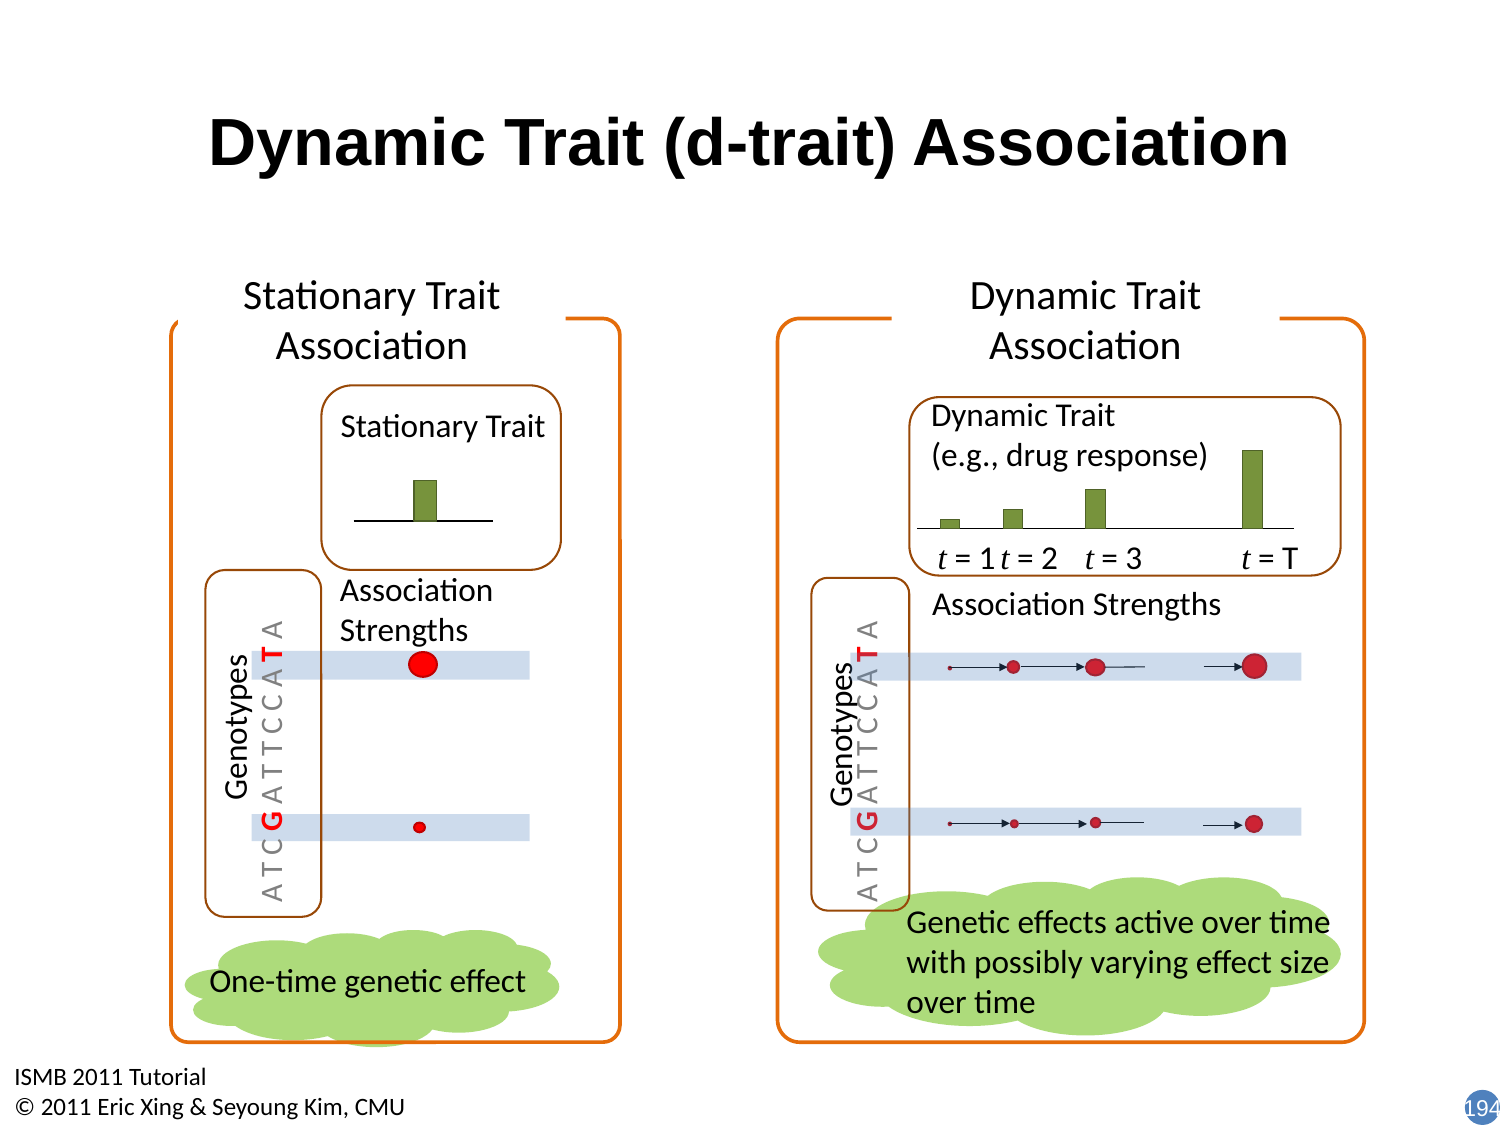

# Dynamic Trait (d-trait) Association
Stationary Trait Association
Dynamic Trait Association

Stationary Trait

Association Strengths

A T C G A T T C C A T A

Genotypes

Dynamic Trait
(e.g., drug response)

t = 1
t = 2
t = 3
t = T
Association Strengths

A T C G A T T C C A T A

Genotypes

Genetic effects active over time with possibly varying effect size over time

One-time genetic effect